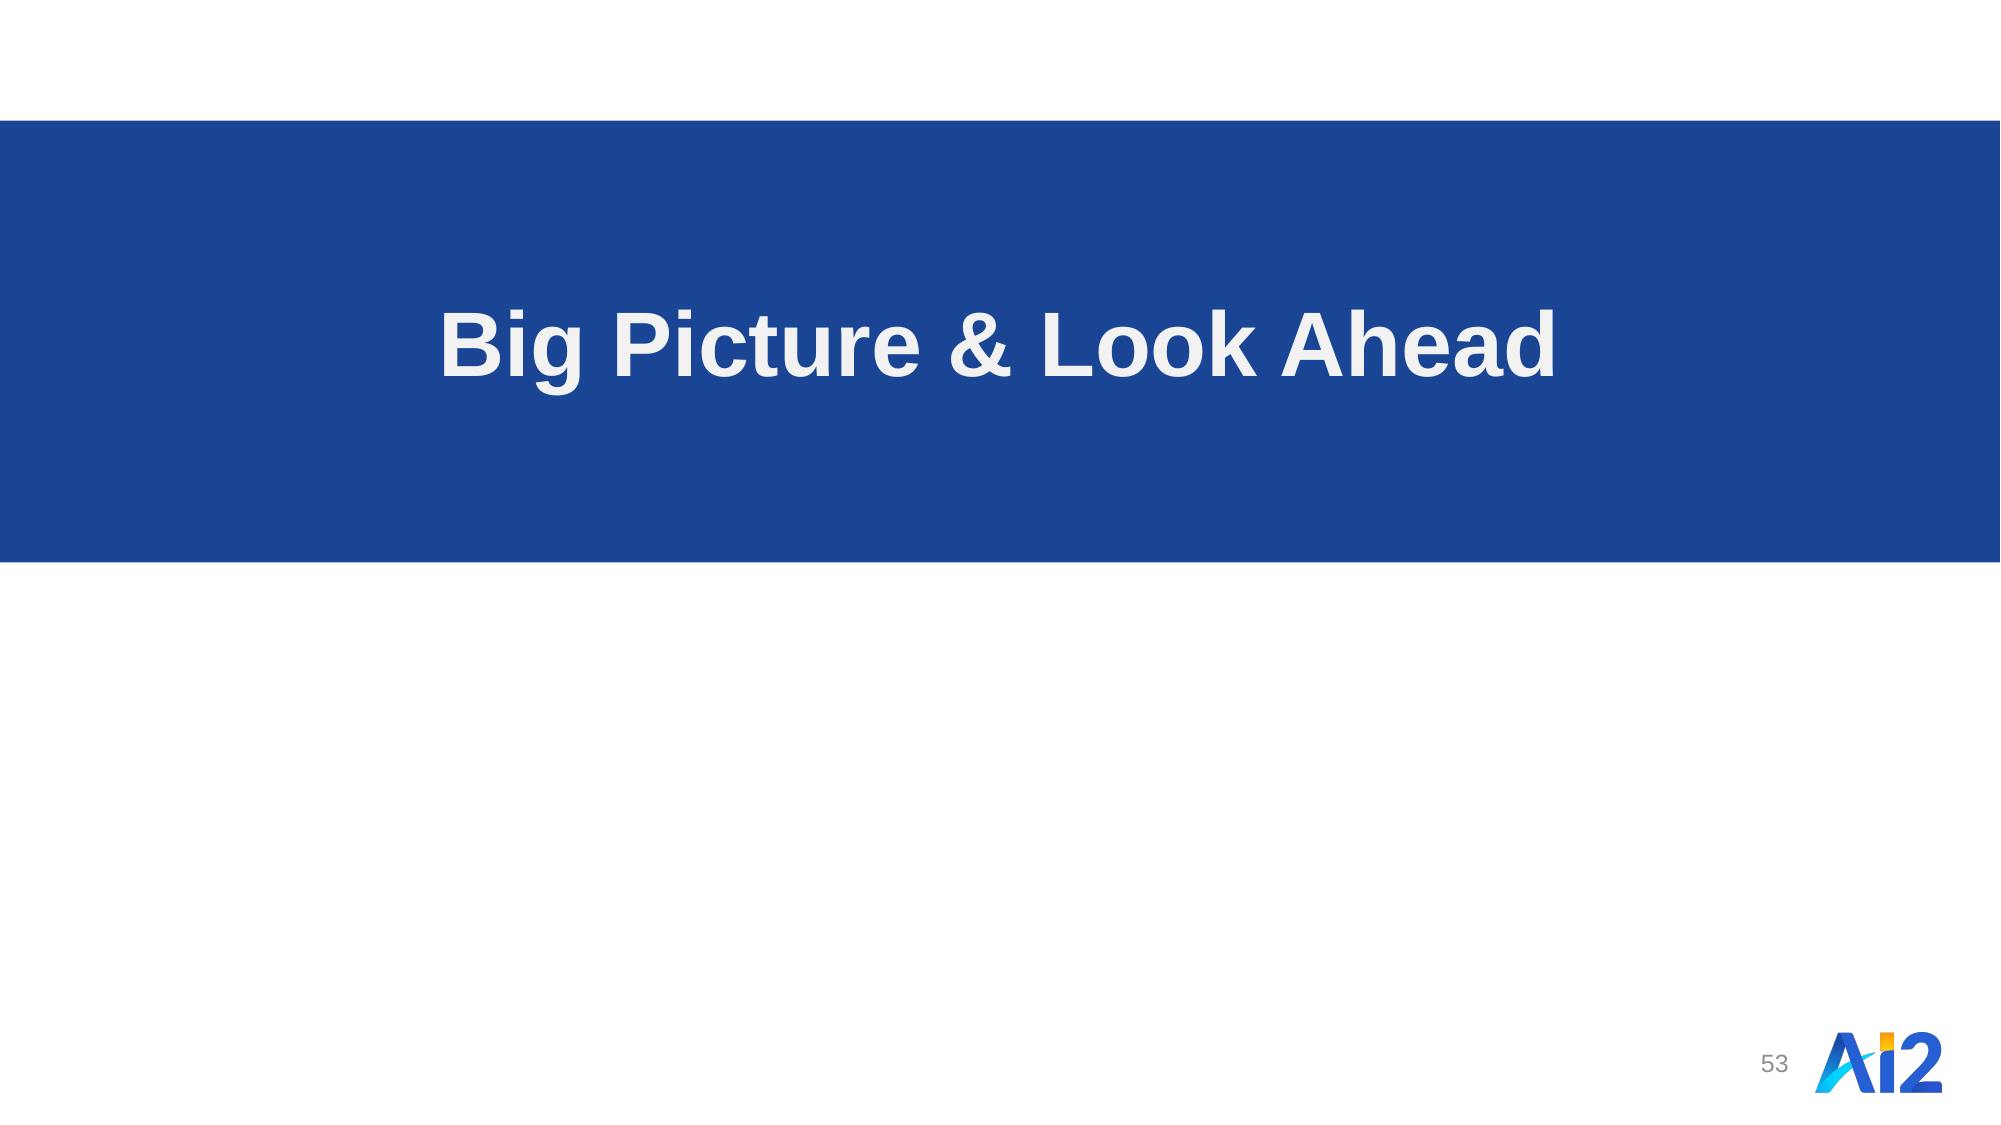

# Big Picture & Look Ahead

53